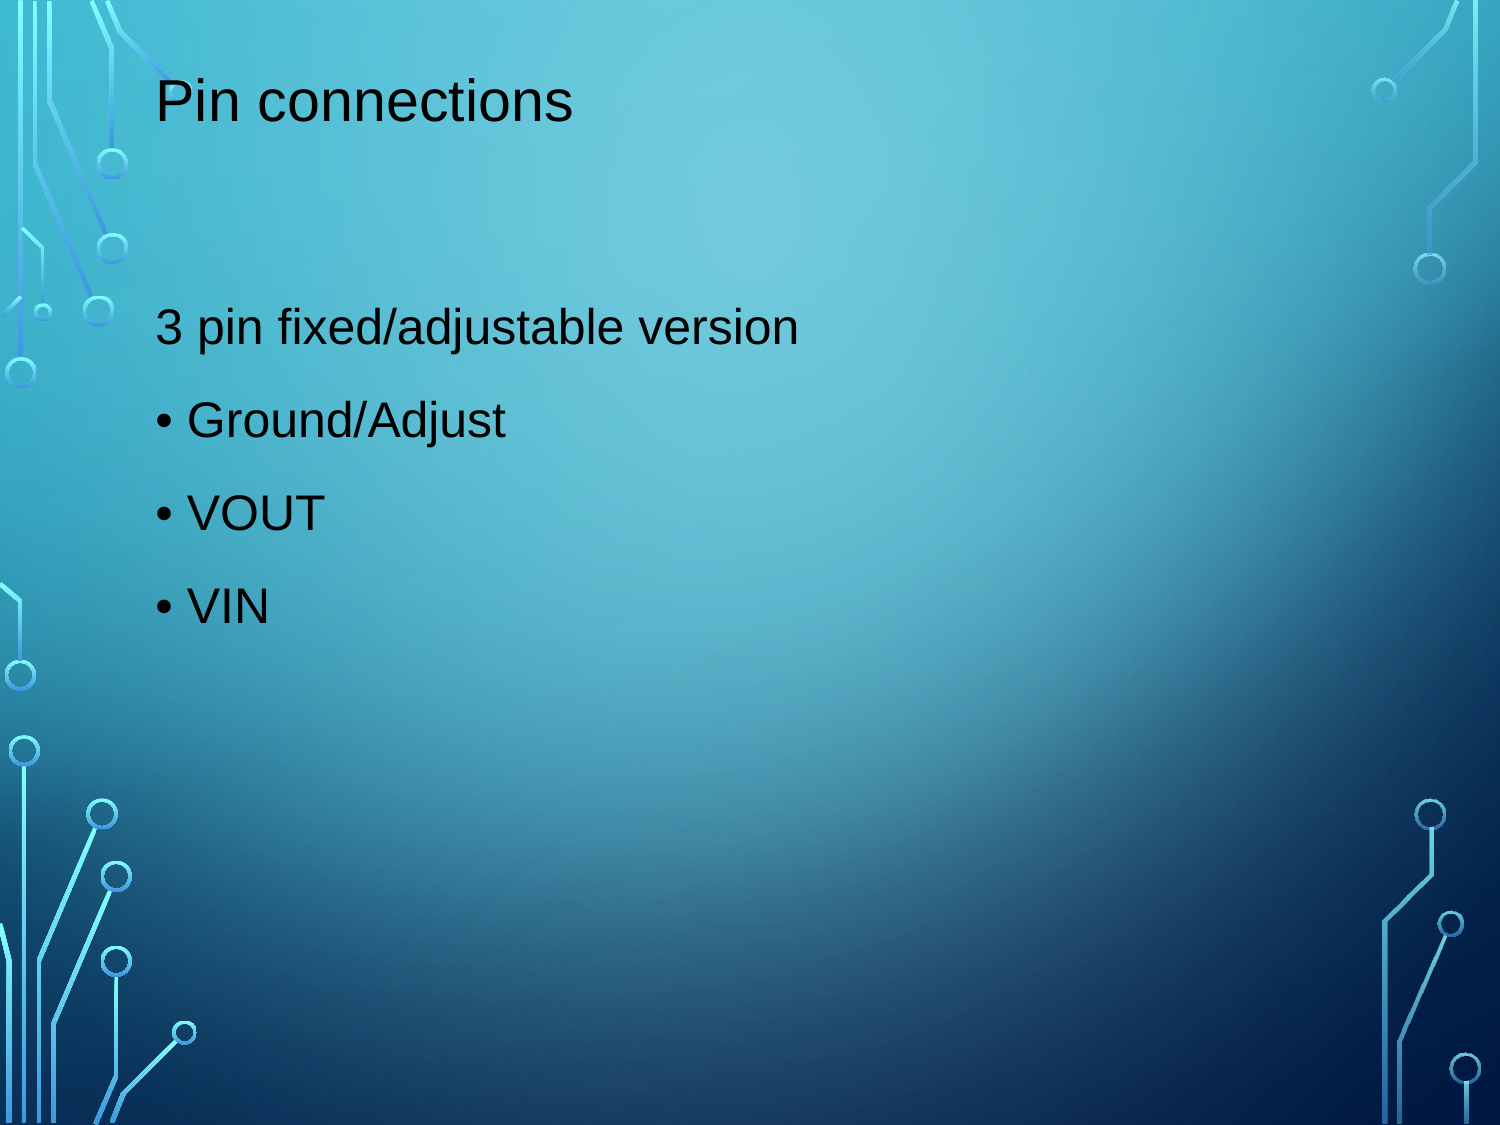

# Pin connections
3 pin fixed/adjustable version
• Ground/Adjust
• VOUT
• VIN